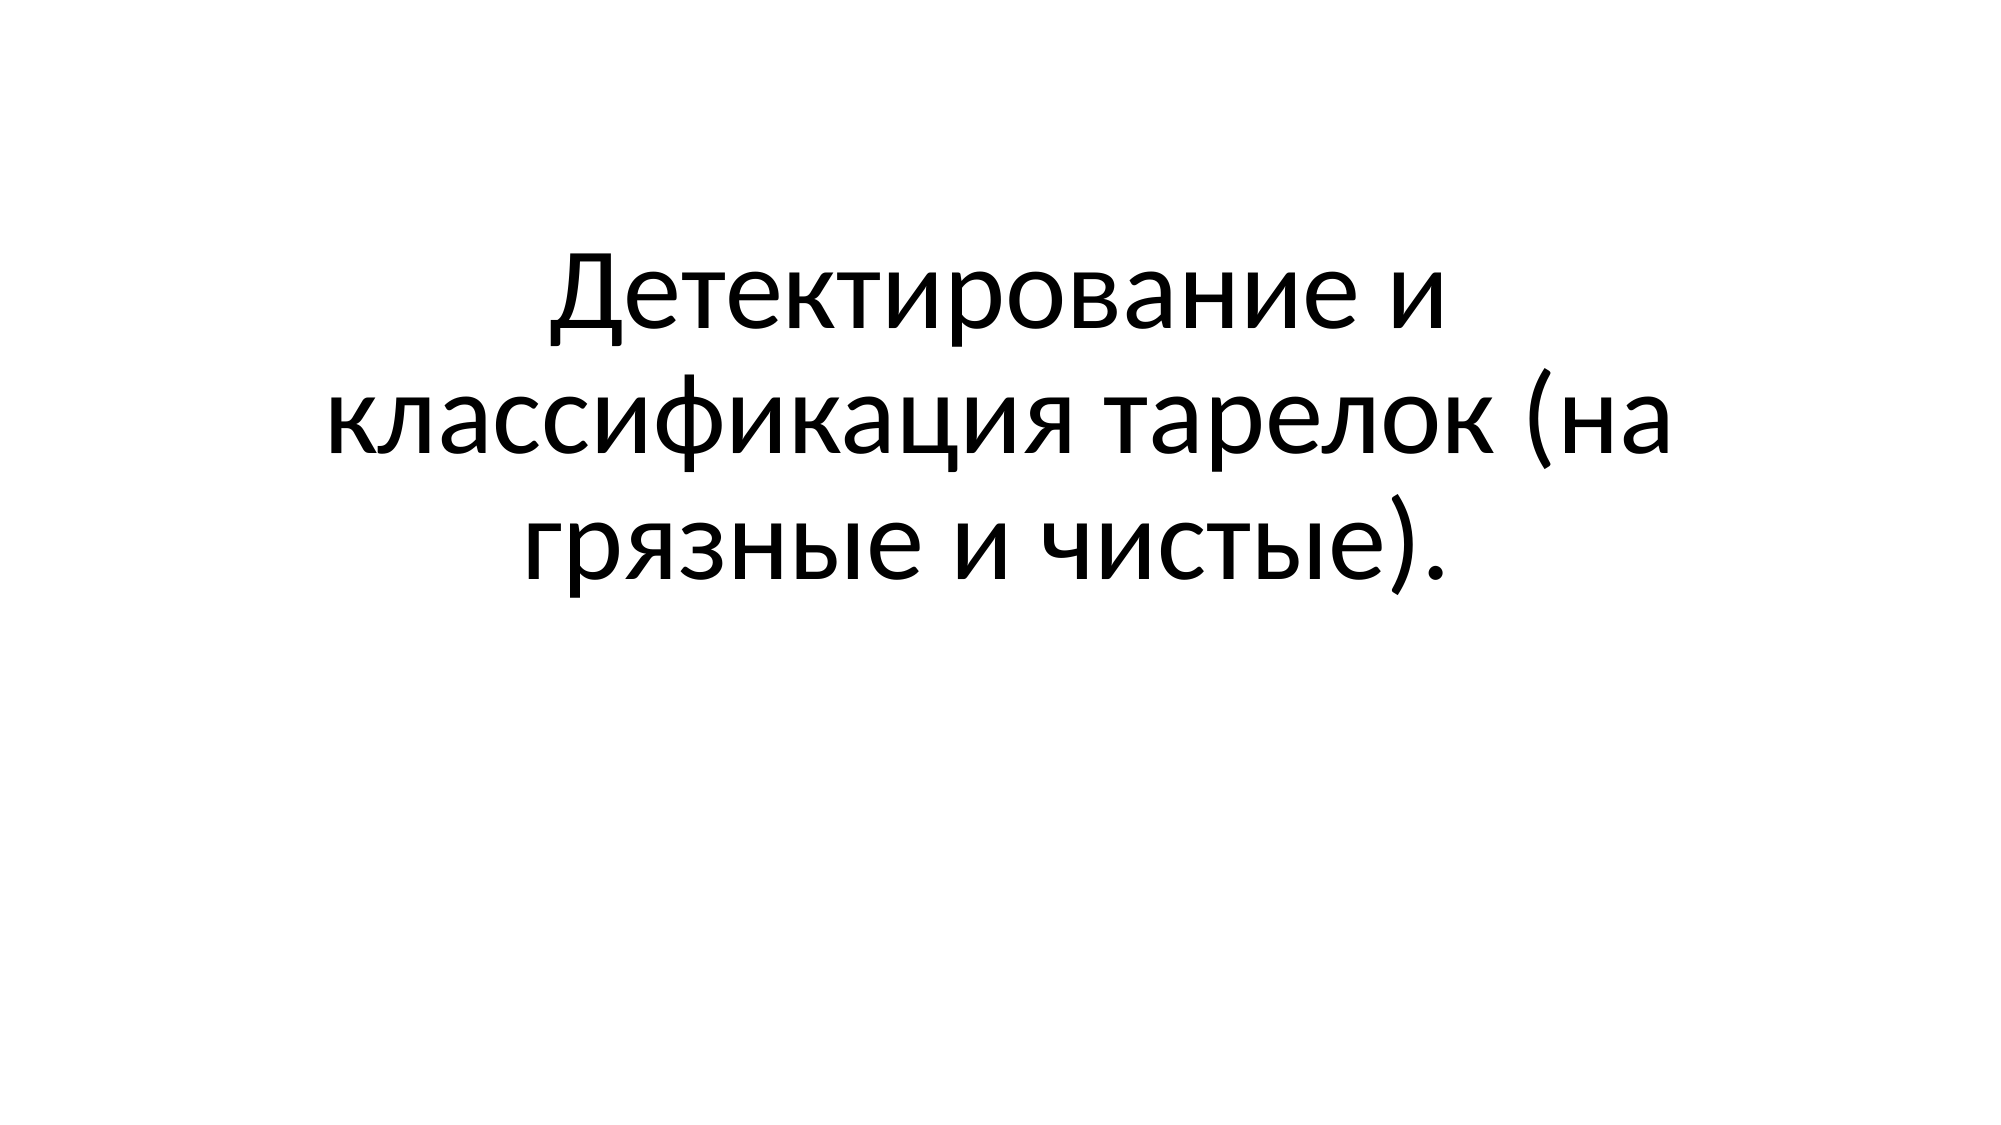

# Детектирование и классификация тарелок (на грязные и чистые).